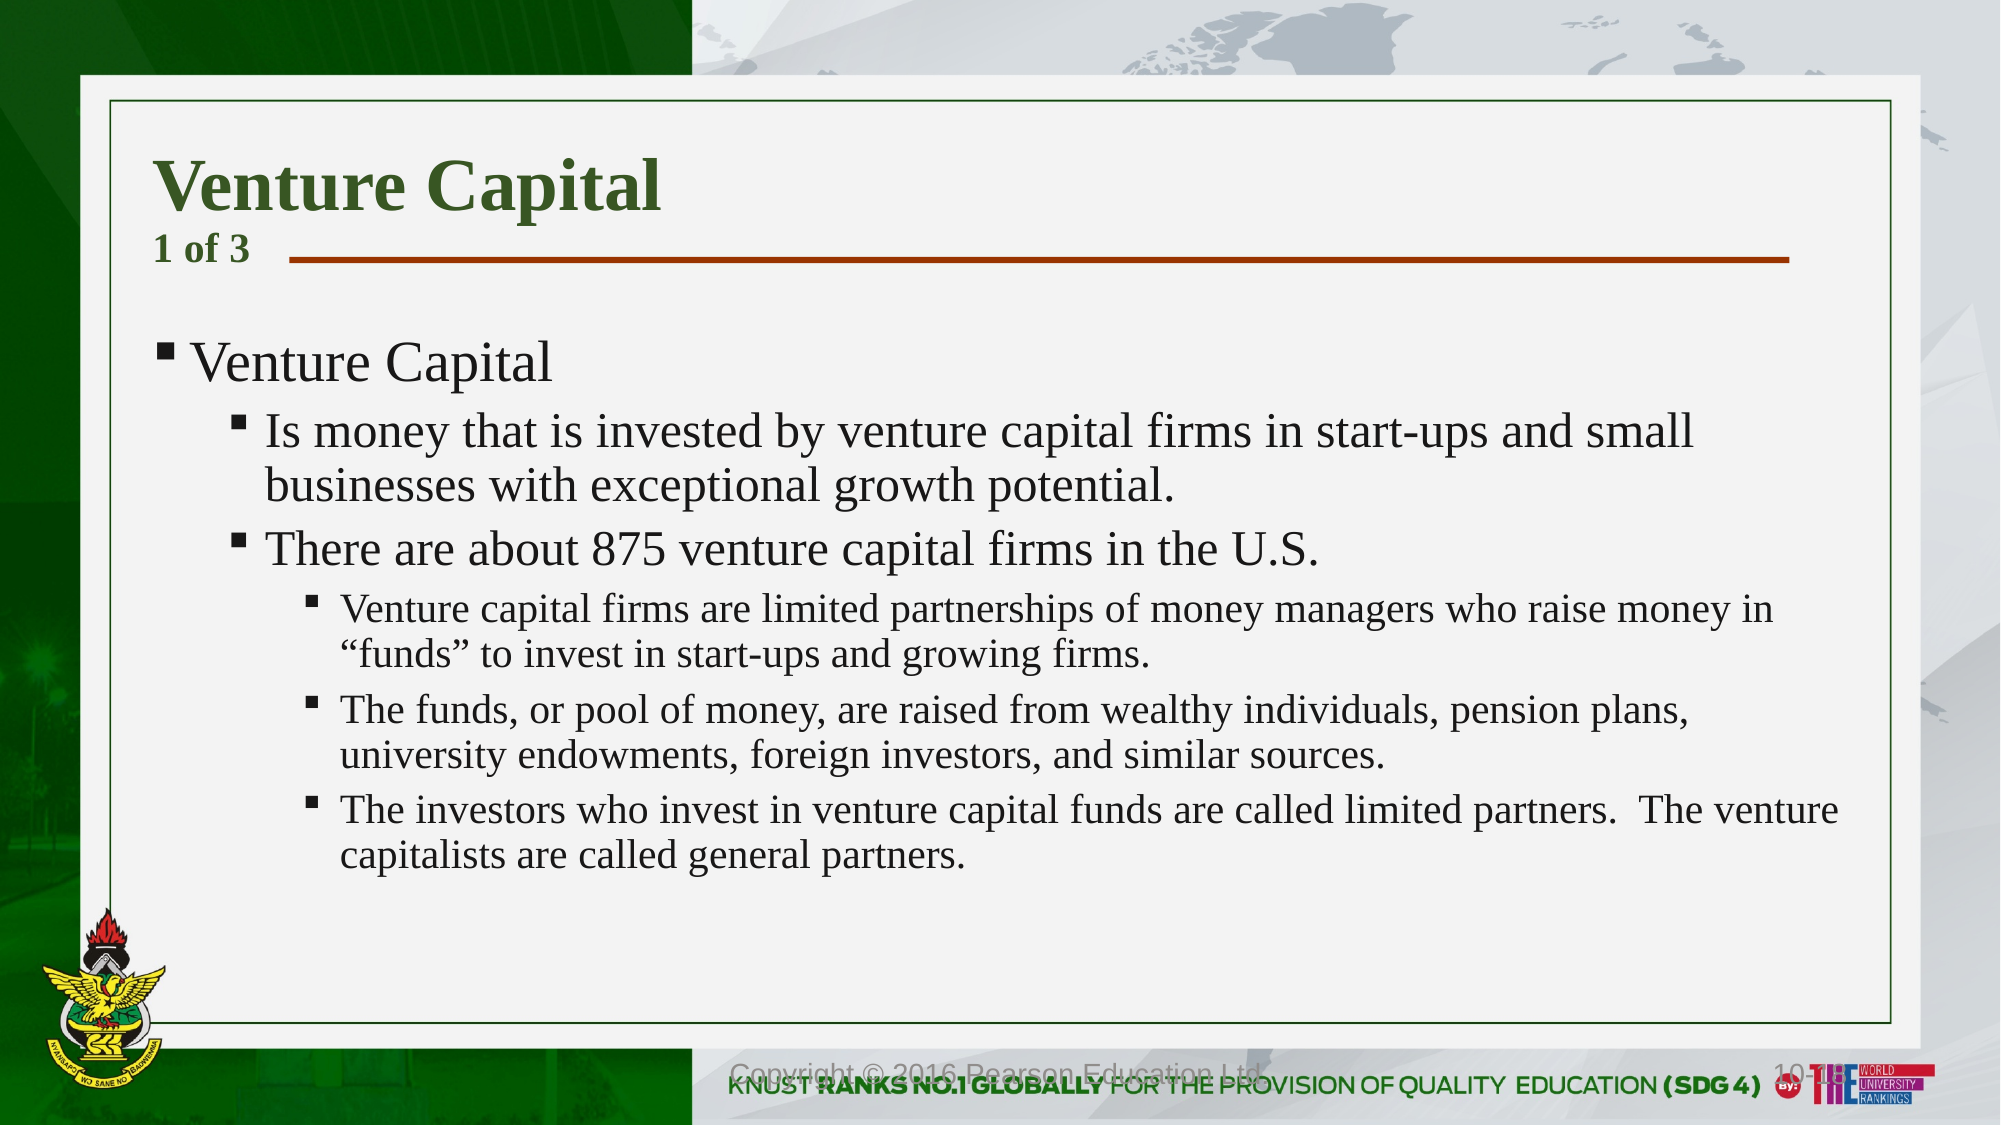

# Venture Capital 1 of 3

Venture Capital
Is money that is invested by venture capital firms in start-ups and small businesses with exceptional growth potential.
There are about 875 venture capital firms in the U.S.
Venture capital firms are limited partnerships of money managers who raise money in “funds” to invest in start-ups and growing firms.
The funds, or pool of money, are raised from wealthy individuals, pension plans, university endowments, foreign investors, and similar sources.
The investors who invest in venture capital funds are called limited partners.  The venture capitalists are called general partners.
Copyright © 2016 Pearson Education Ltd.
10-18